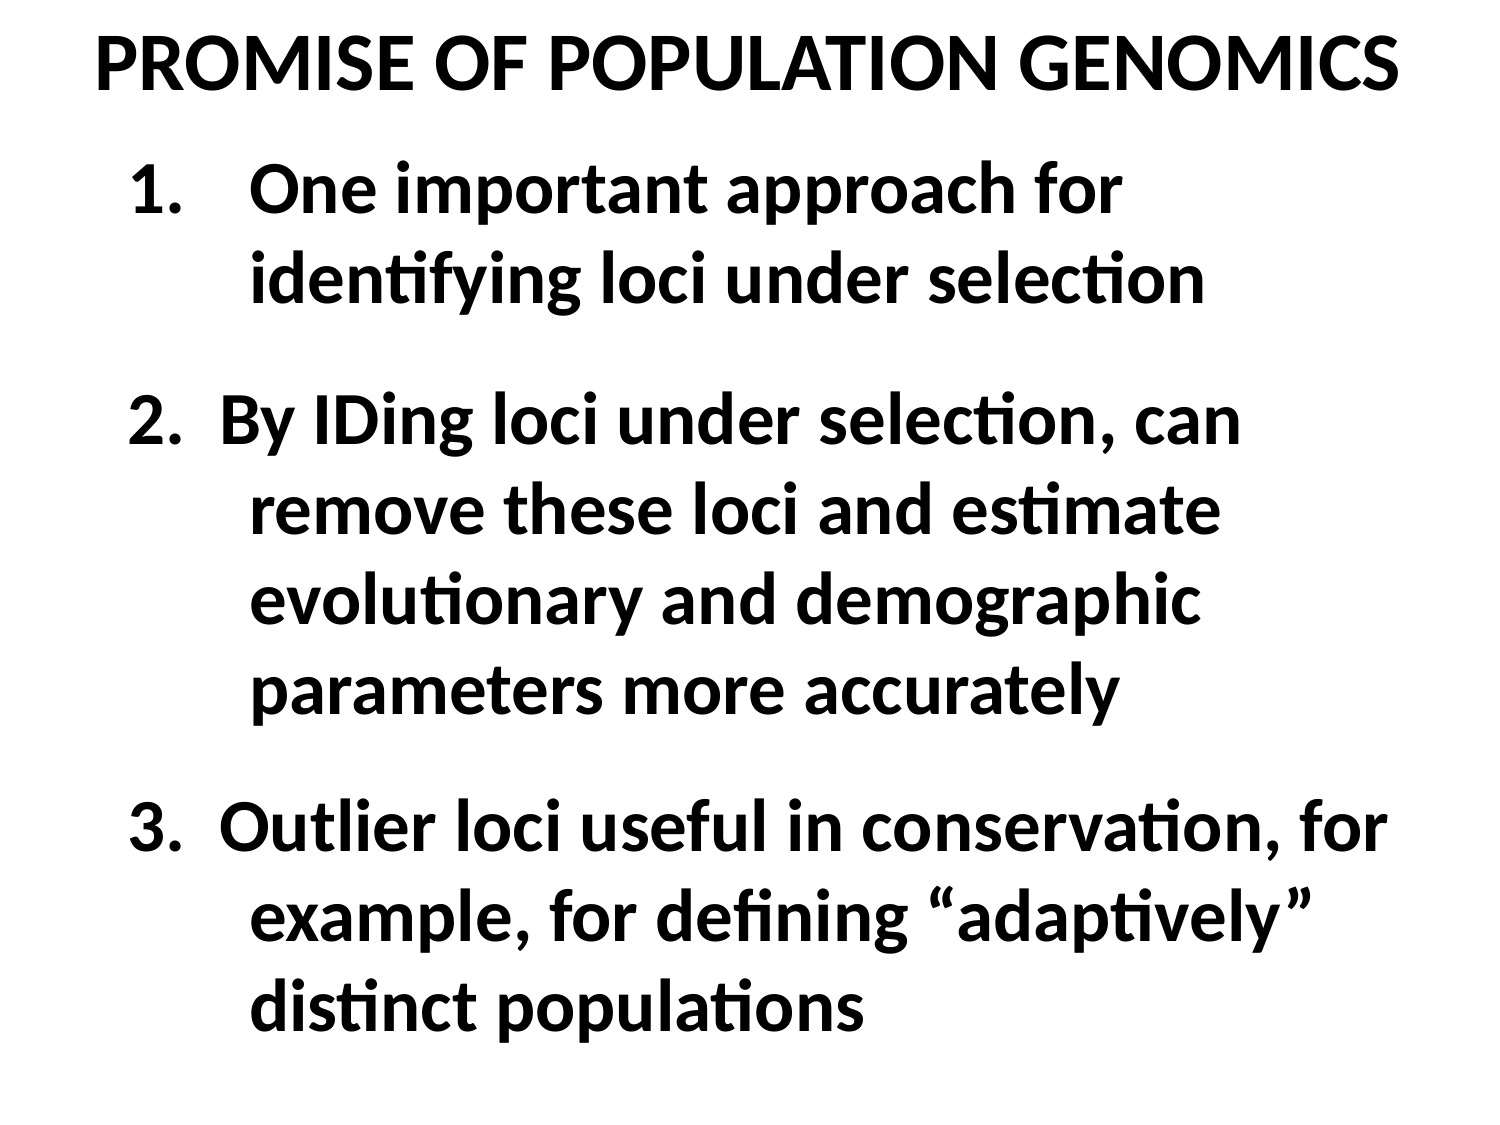

PROMISE OF POPULATION GENOMICS
One important approach for identifying loci under selection
2.  By IDing loci under selection, can remove these loci and estimate evolutionary and demographic parameters more accurately
3.  Outlier loci useful in conservation, for example, for defining “adaptively” distinct populations